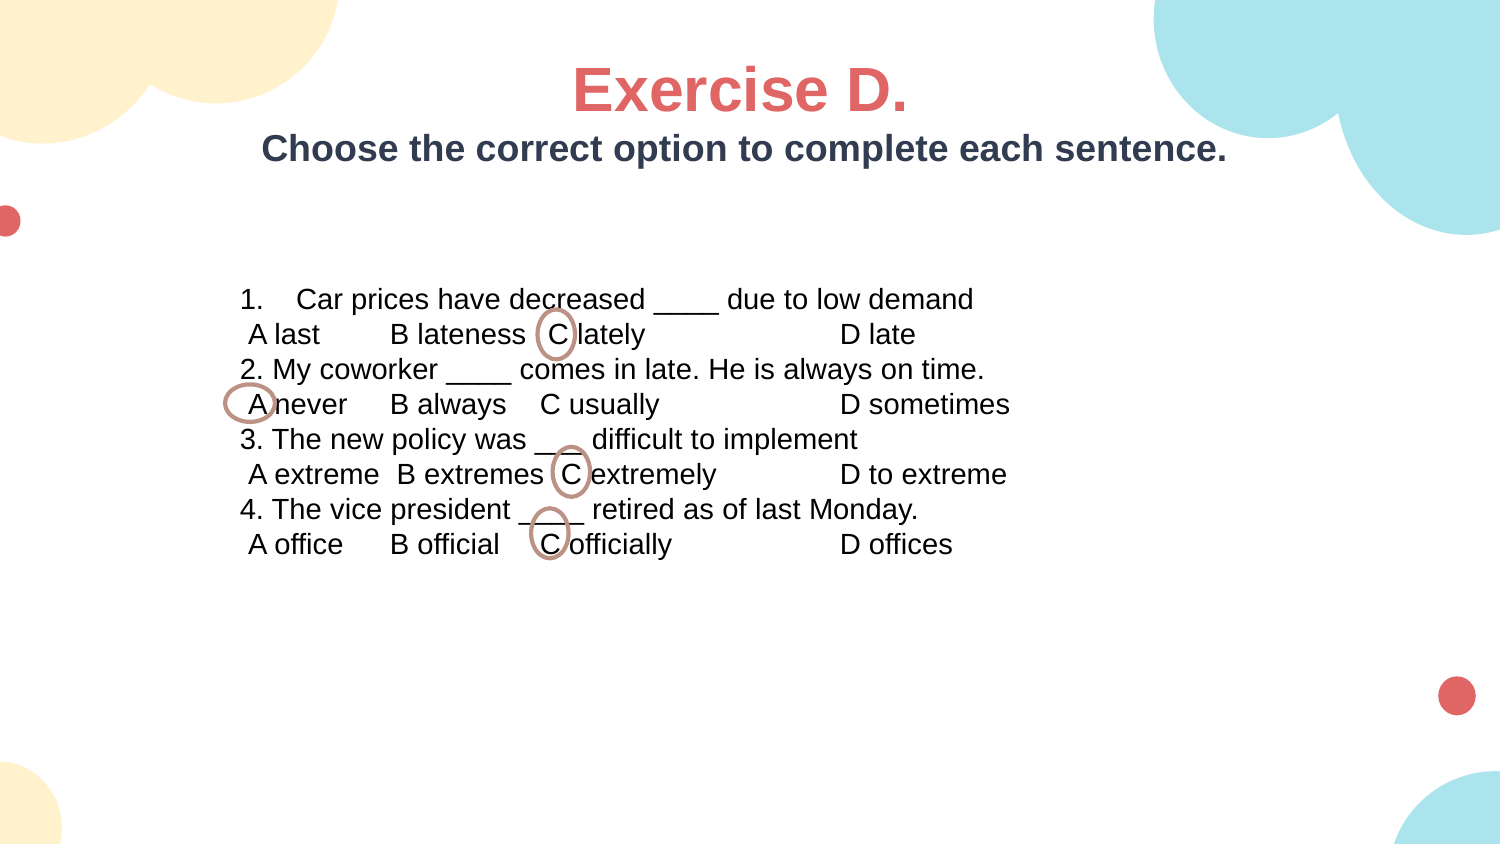

# Exercise D. Choose the correct option to complete each sentence.
Car prices have decreased ____ due to low demand
 A last 	B lateness	 C lately 		D late
2. My coworker ____ comes in late. He is always on time.
 A never 	B always 	C usually		D sometimes
3. The new policy was ___ difficult to implement
 A extreme  B extremes  C extremely	D to extreme
4. The vice president ____ retired as of last Monday.
 A office 	B official 	C officially 		D offices